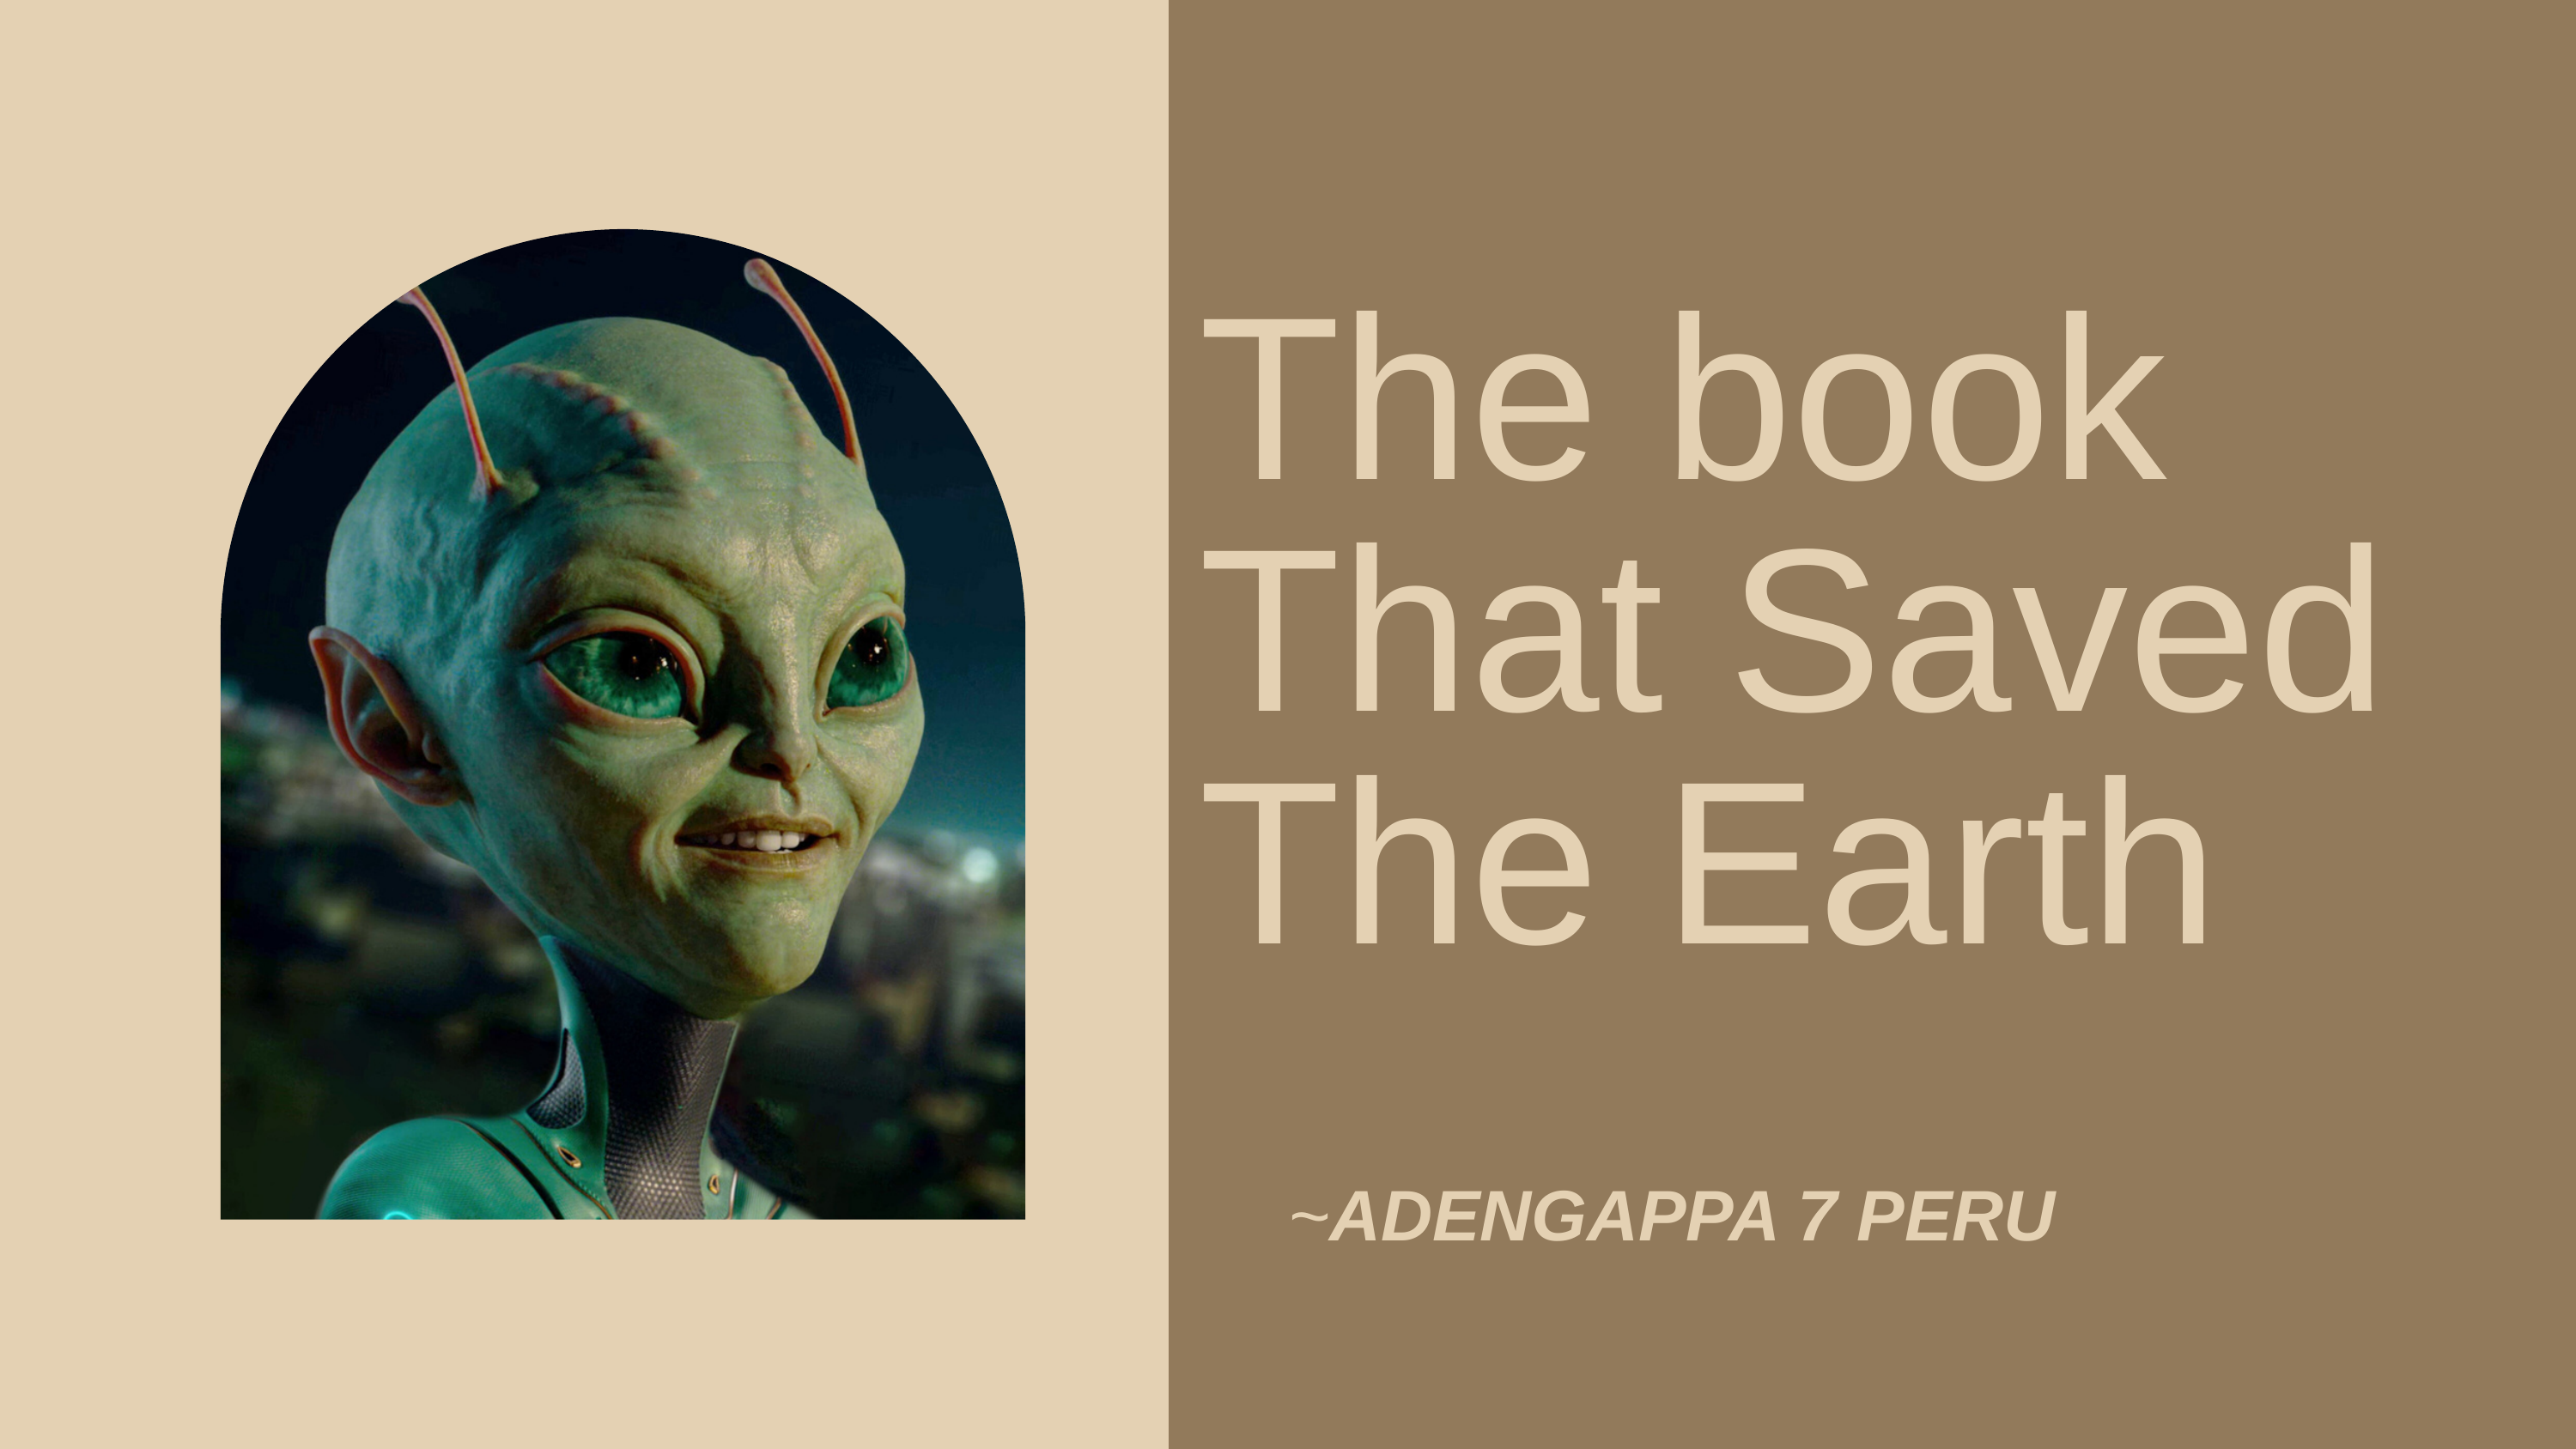

The book That Saved The Earth
~ADENGAPPA 7 PERU